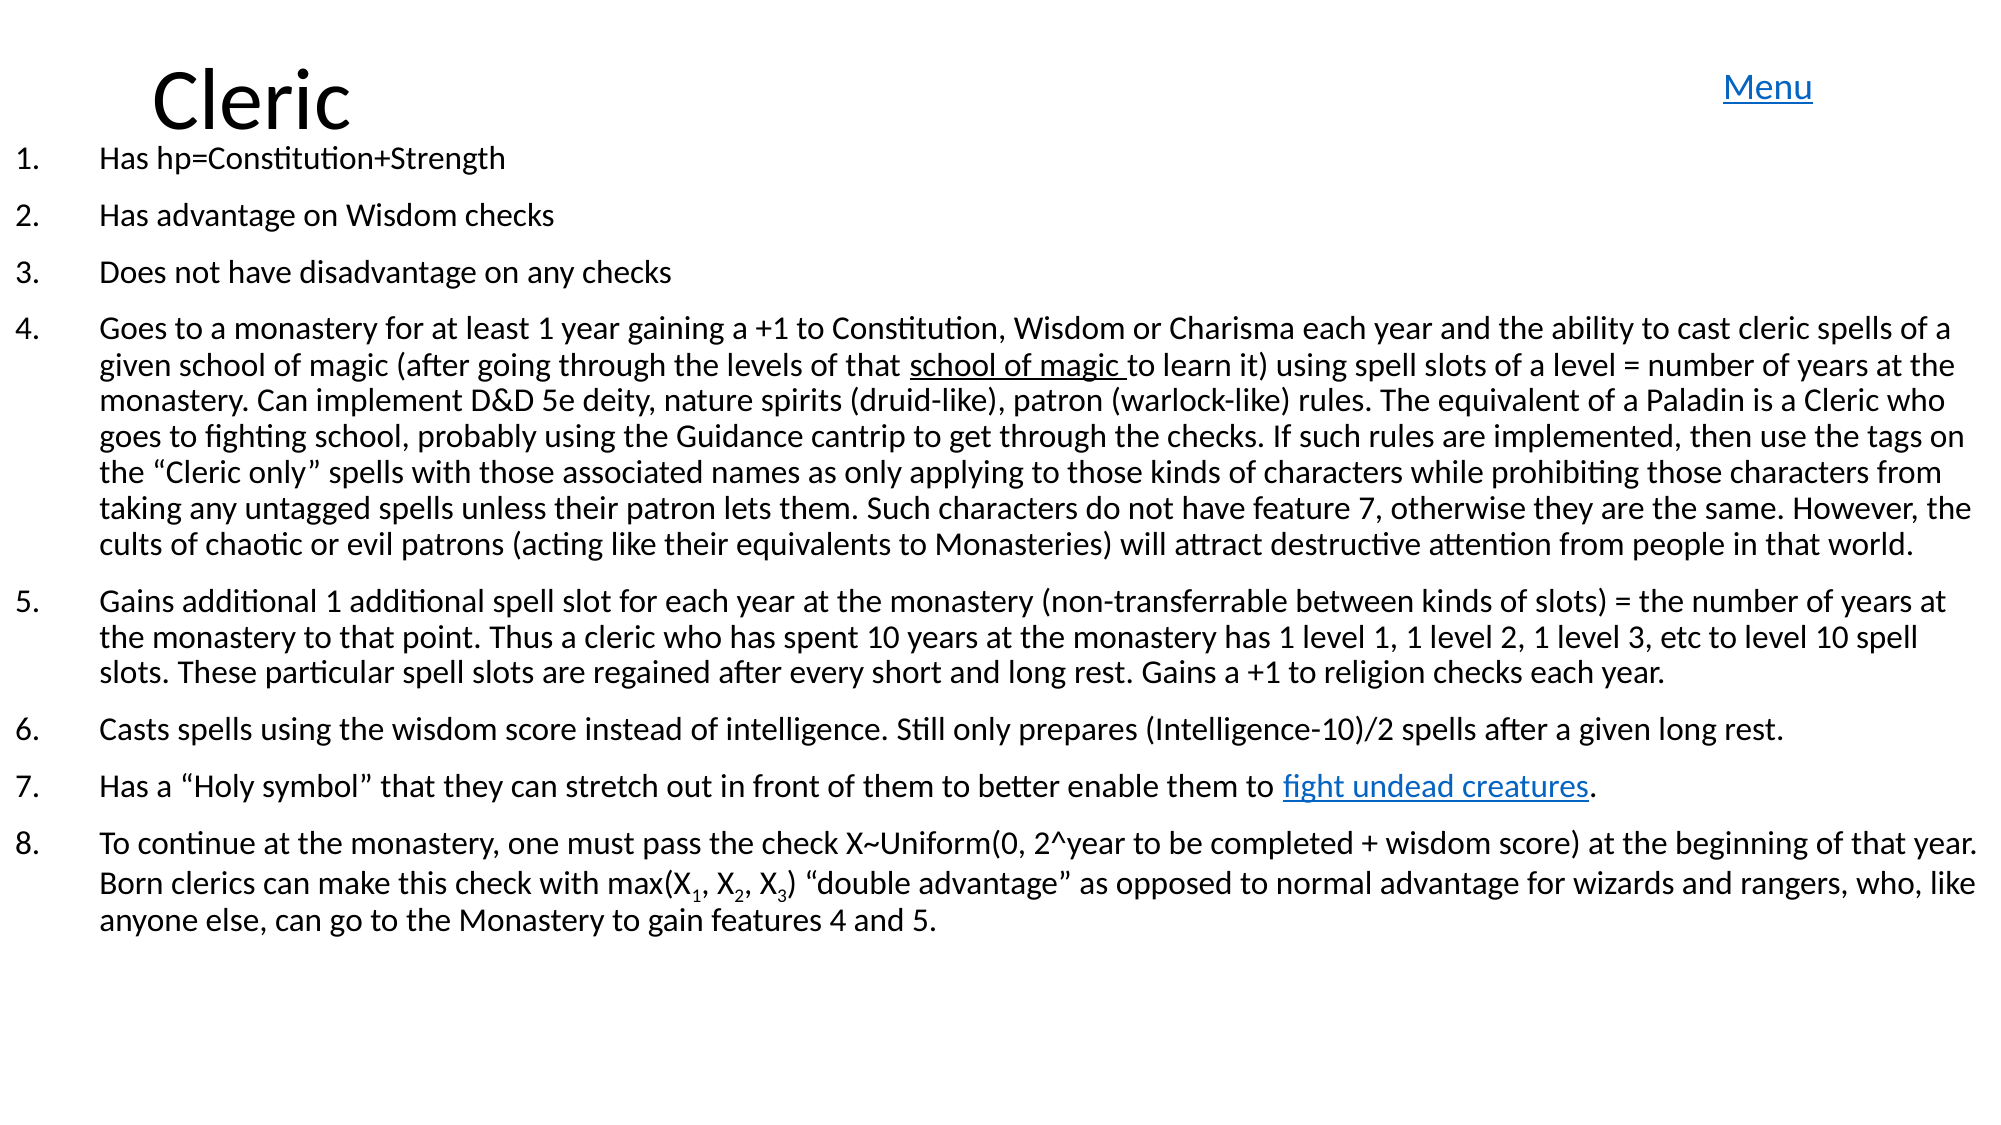

Menu
# Cleric
Has hp=Constitution+Strength
Has advantage on Wisdom checks
Does not have disadvantage on any checks
Goes to a monastery for at least 1 year gaining a +1 to Constitution, Wisdom or Charisma each year and the ability to cast cleric spells of a given school of magic (after going through the levels of that school of magic to learn it) using spell slots of a level = number of years at the monastery. Can implement D&D 5e deity, nature spirits (druid-like), patron (warlock-like) rules. The equivalent of a Paladin is a Cleric who goes to fighting school, probably using the Guidance cantrip to get through the checks. If such rules are implemented, then use the tags on the “Cleric only” spells with those associated names as only applying to those kinds of characters while prohibiting those characters from taking any untagged spells unless their patron lets them. Such characters do not have feature 7, otherwise they are the same. However, the cults of chaotic or evil patrons (acting like their equivalents to Monasteries) will attract destructive attention from people in that world.
Gains additional 1 additional spell slot for each year at the monastery (non-transferrable between kinds of slots) = the number of years at the monastery to that point. Thus a cleric who has spent 10 years at the monastery has 1 level 1, 1 level 2, 1 level 3, etc to level 10 spell slots. These particular spell slots are regained after every short and long rest. Gains a +1 to religion checks each year.
Casts spells using the wisdom score instead of intelligence. Still only prepares (Intelligence-10)/2 spells after a given long rest.
Has a “Holy symbol” that they can stretch out in front of them to better enable them to fight undead creatures.
To continue at the monastery, one must pass the check X~Uniform(0, 2^year to be completed + wisdom score) at the beginning of that year. Born clerics can make this check with max(X1, X2, X3) “double advantage” as opposed to normal advantage for wizards and rangers, who, like anyone else, can go to the Monastery to gain features 4 and 5.